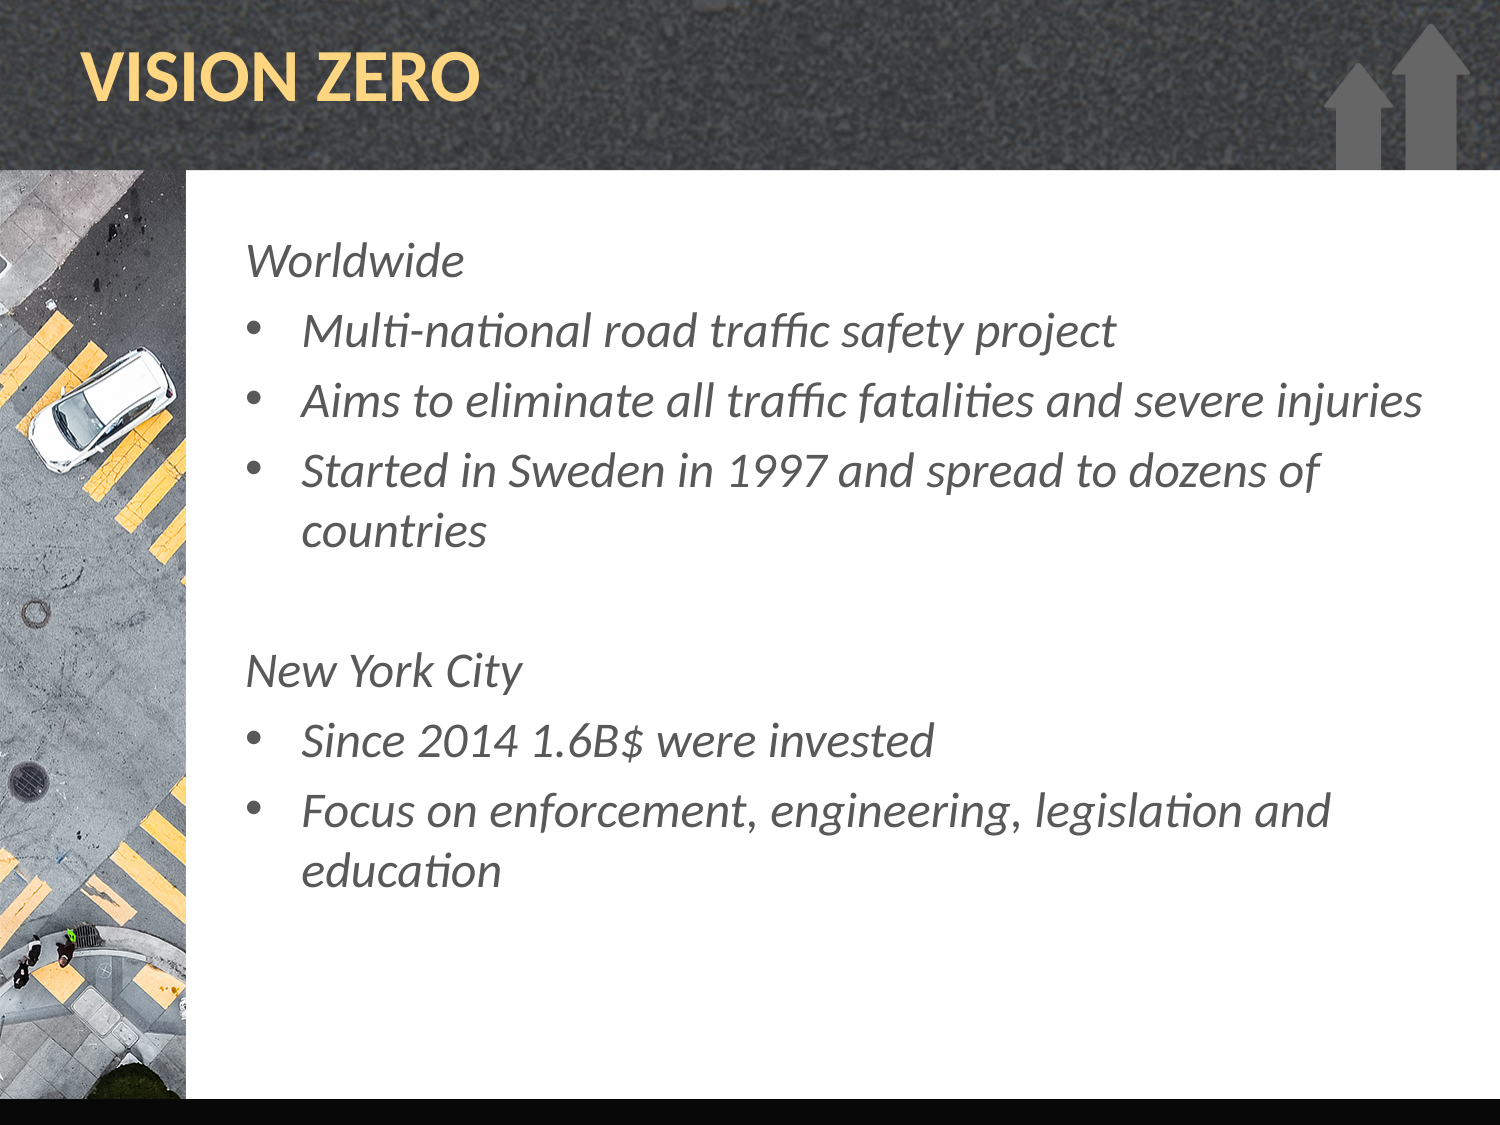

# VISION ZERO
Worldwide
Multi-national road traffic safety project
Aims to eliminate all traffic fatalities and severe injuries
Started in Sweden in 1997 and spread to dozens of countries

New York City
Since 2014 1.6B$ were invested
Focus on enforcement, engineering, legislation and education